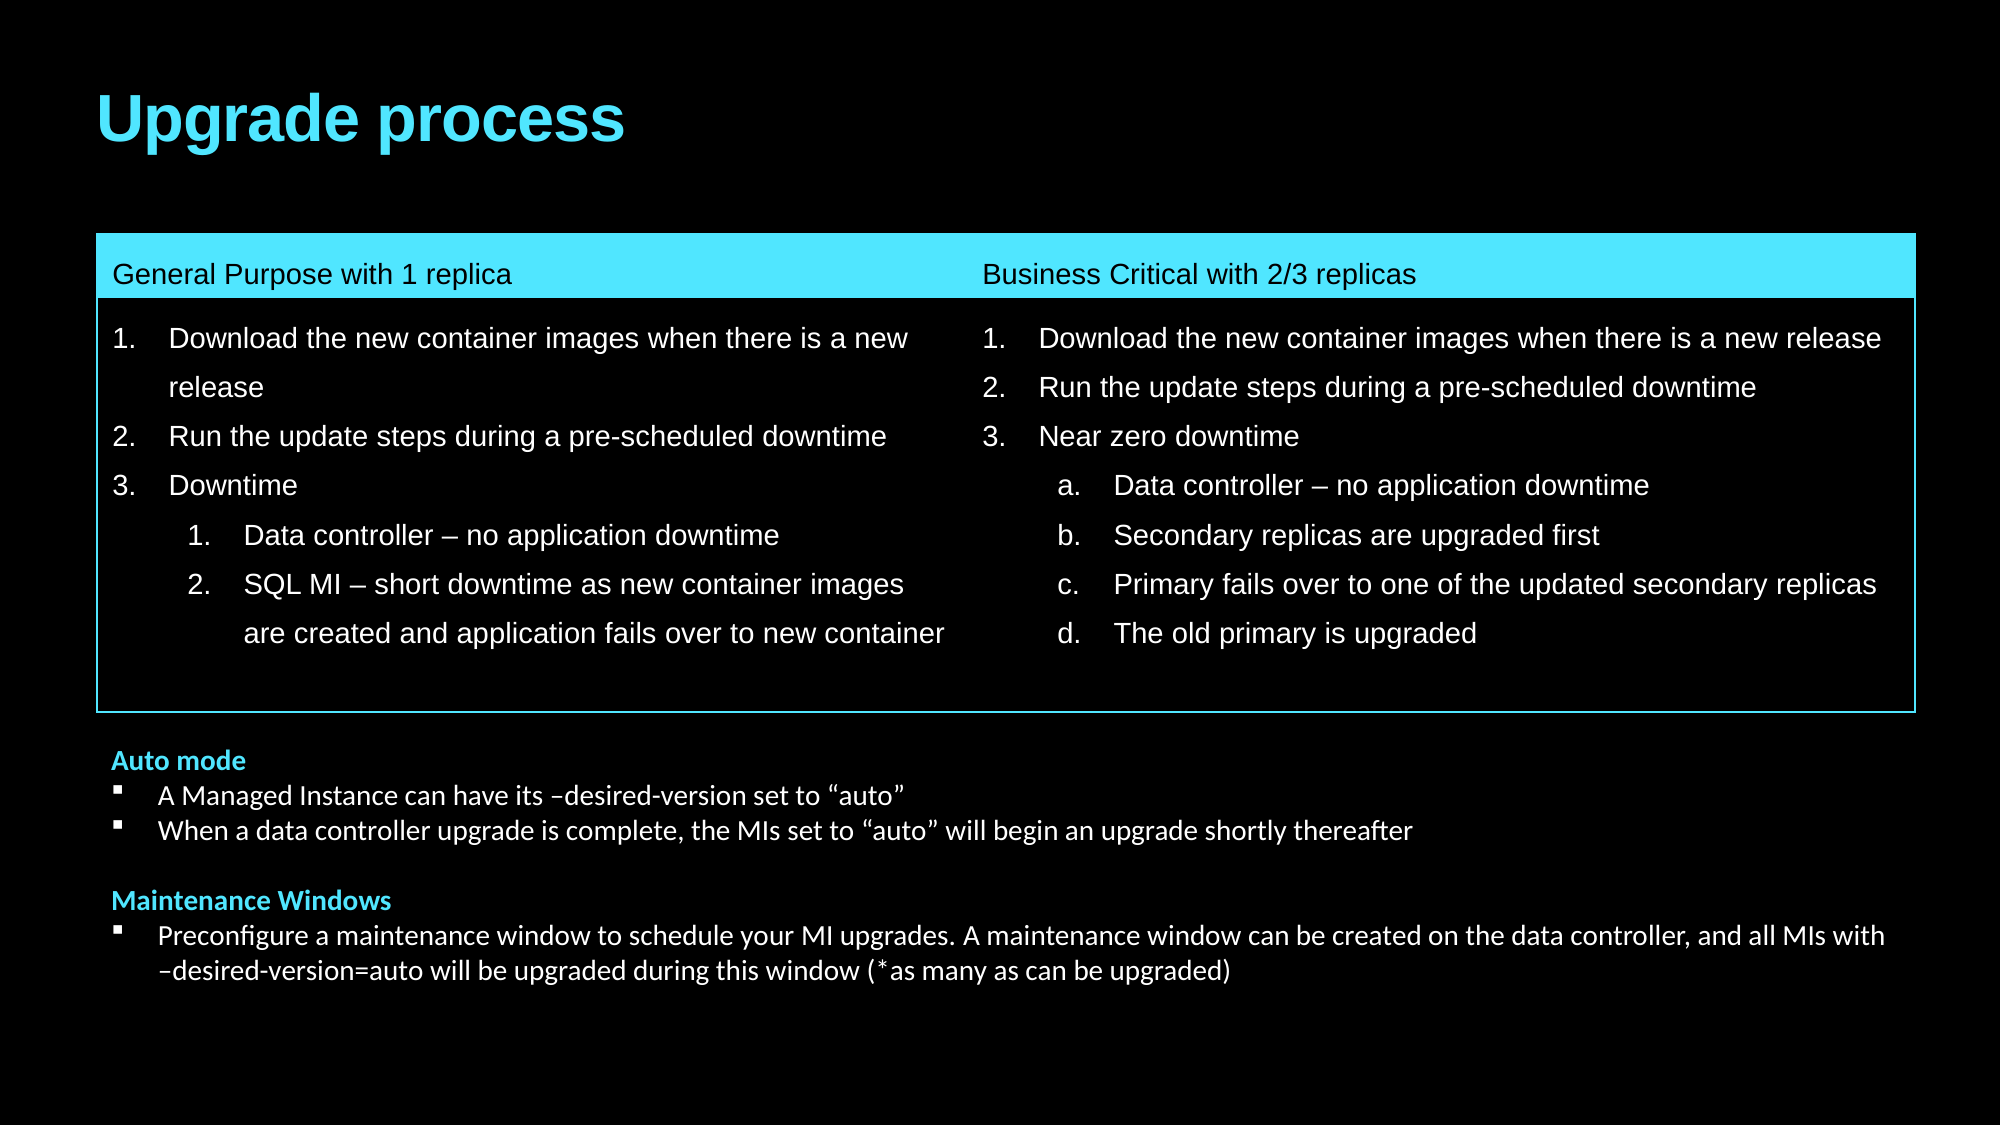

# Upgrade process
| General Purpose with 1 replica | Business Critical with 2/3 replicas |
| --- | --- |
| Download the new container images when there is a new release  Run the update steps during a pre-scheduled downtime  Downtime  Data controller – no application downtime  SQL MI – short downtime as new container images are created and application fails over to new container | Download the new container images when there is a new release  Run the update steps during a pre-scheduled downtime  Near zero downtime  Data controller – no application downtime  Secondary replicas are upgraded first Primary fails over to one of the updated secondary replicas The old primary is upgraded |
Auto mode
A Managed Instance can have its –desired-version set to “auto”
When a data controller upgrade is complete, the MIs set to “auto” will begin an upgrade shortly thereafter

Maintenance Windows
Preconfigure a maintenance window to schedule your MI upgrades. A maintenance window can be created on the data controller, and all MIs with –desired-version=auto will be upgraded during this window (*as many as can be upgraded)